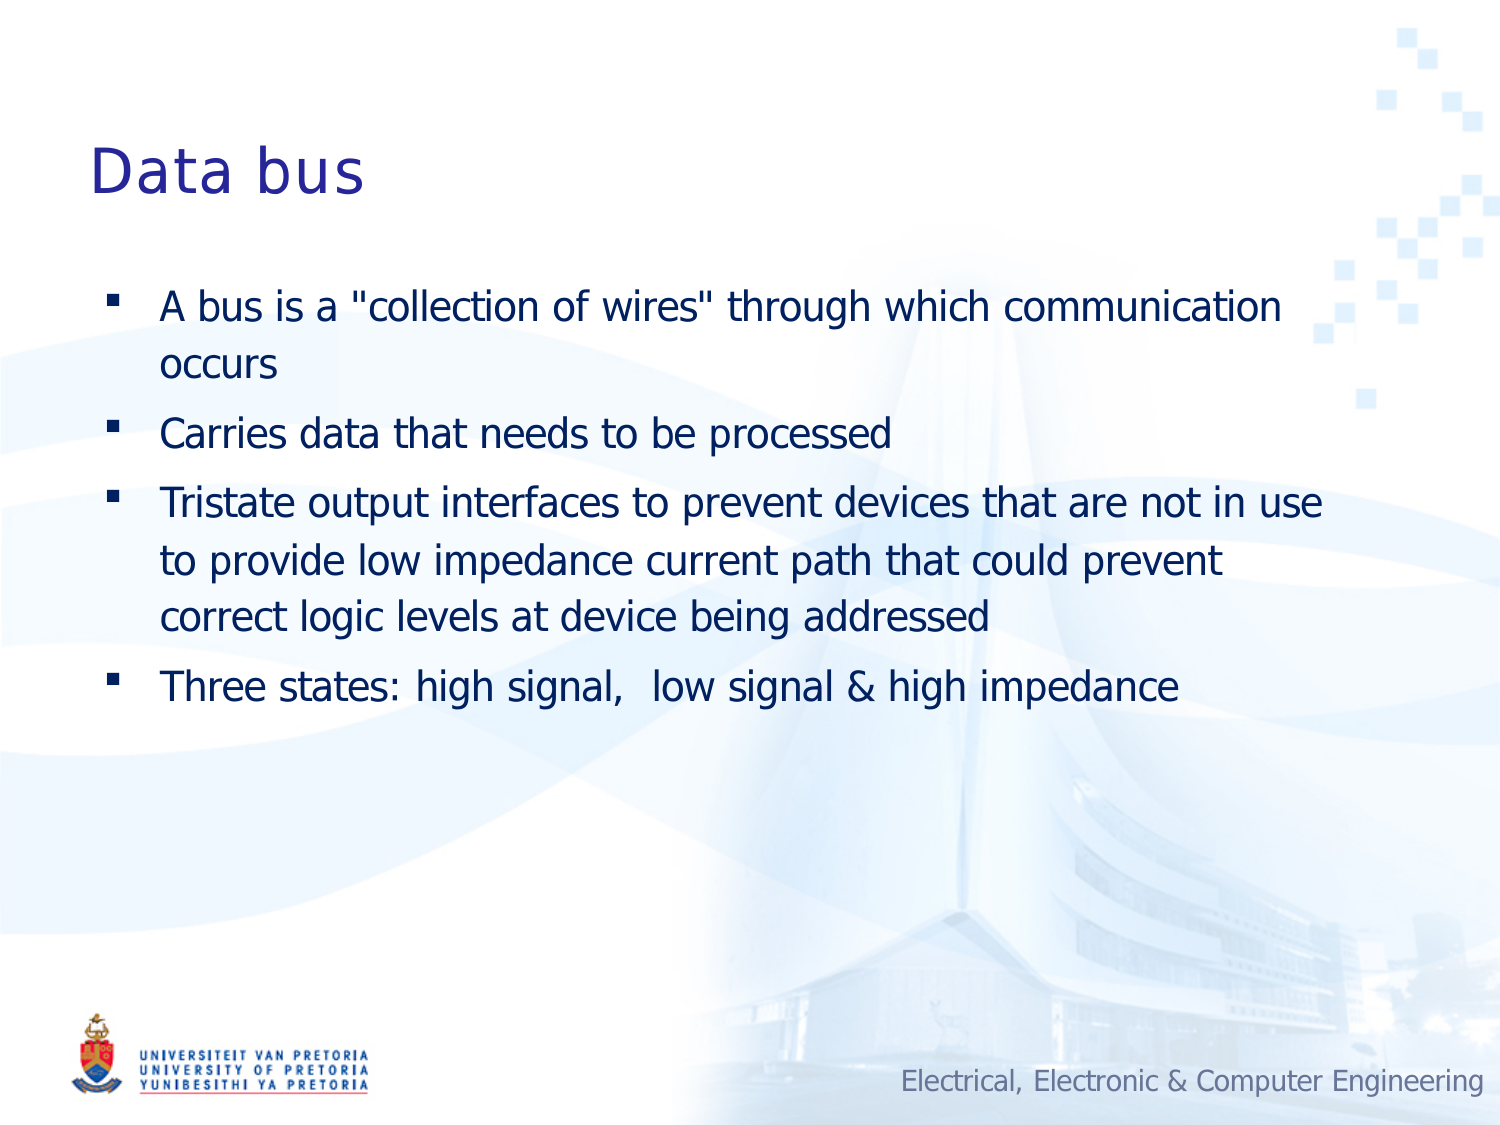

# Data bus
A bus is a "collection of wires" through which communication occurs
Carries data that needs to be processed
Tristate output interfaces to prevent devices that are not in use to provide low impedance current path that could prevent correct logic levels at device being addressed
Three states: high signal,  low signal & high impedance